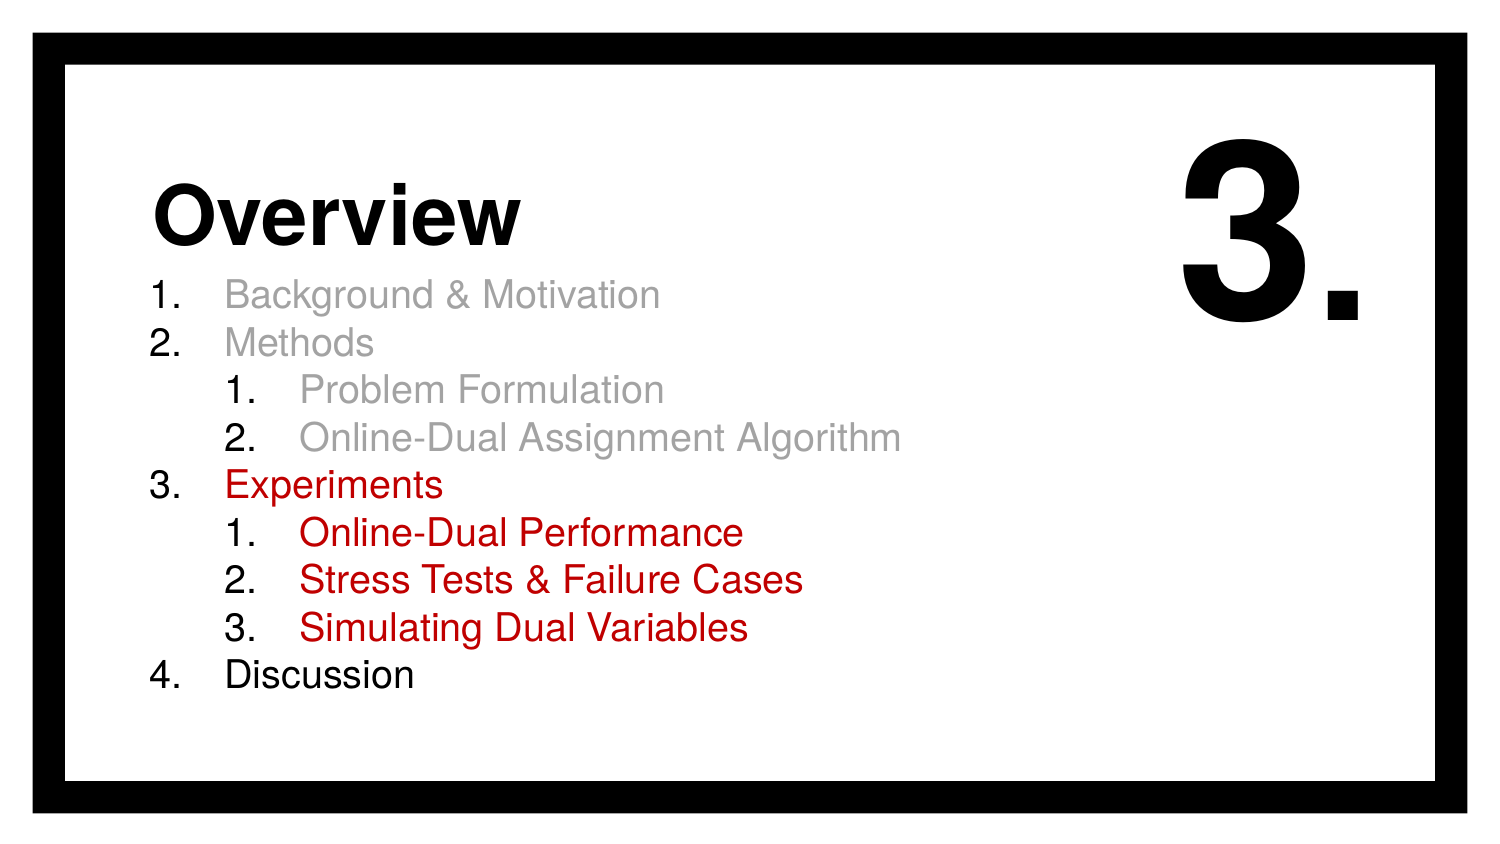

3.
# Overview
Background & Motivation
Methods
Problem Formulation
Online-Dual Assignment Algorithm
Experiments
Online-Dual Performance
Stress Tests & Failure Cases
Simulating Dual Variables
Discussion